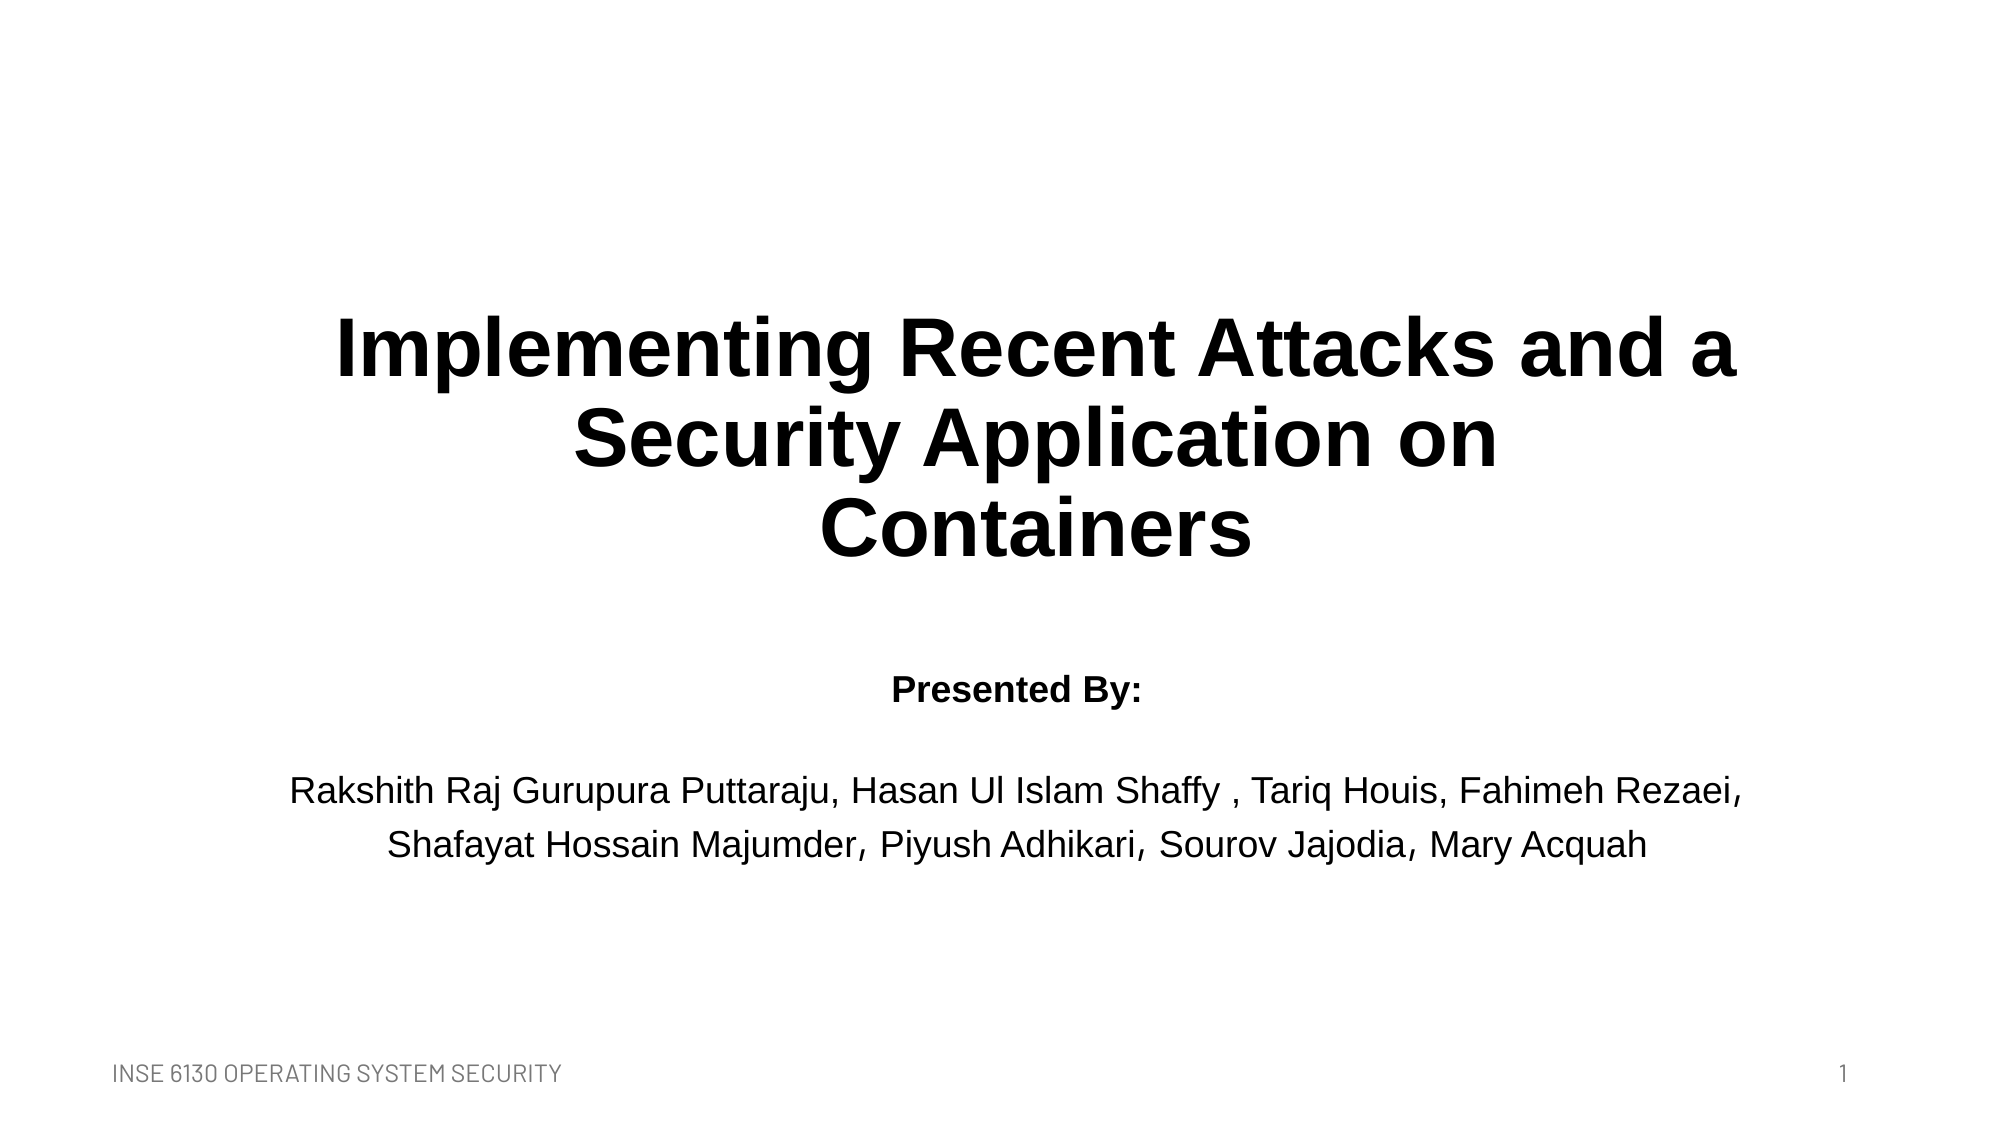

# Implementing Recent Attacks and a Security Application on Containers
Presented By:
Rakshith Raj Gurupura Puttaraju, Hasan Ul Islam Shaffy , Tariq Houis, Fahimeh Rezaei, Shafayat Hossain Majumder, Piyush Adhikari, Sourov Jajodia, Mary Acquah

INSE 6130 OPERATING SYSTEM SECURITY
1